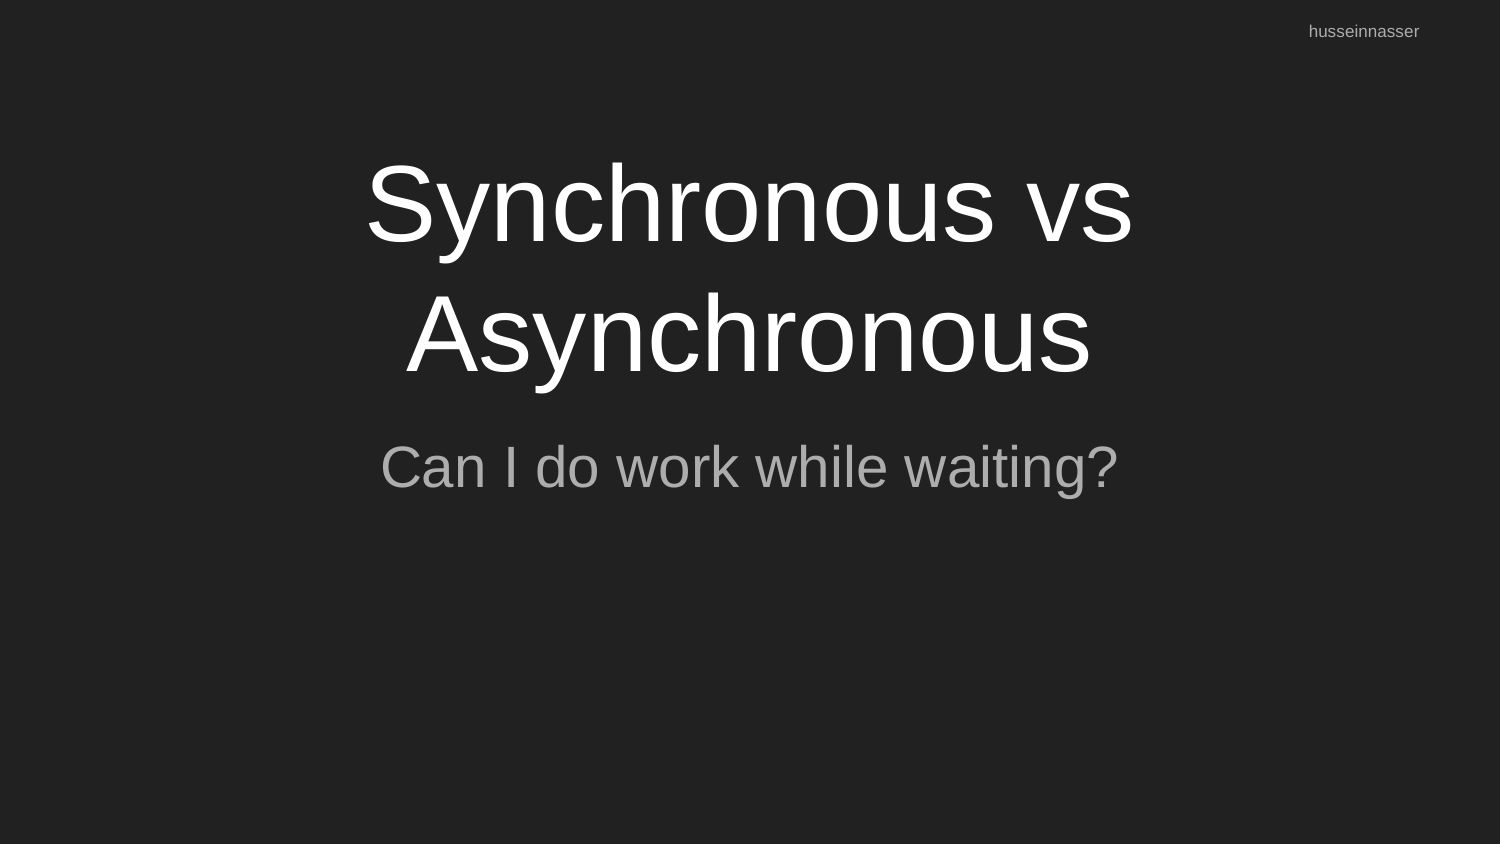

husseinnasser
# Synchronous vs Asynchronous
Can I do work while waiting?